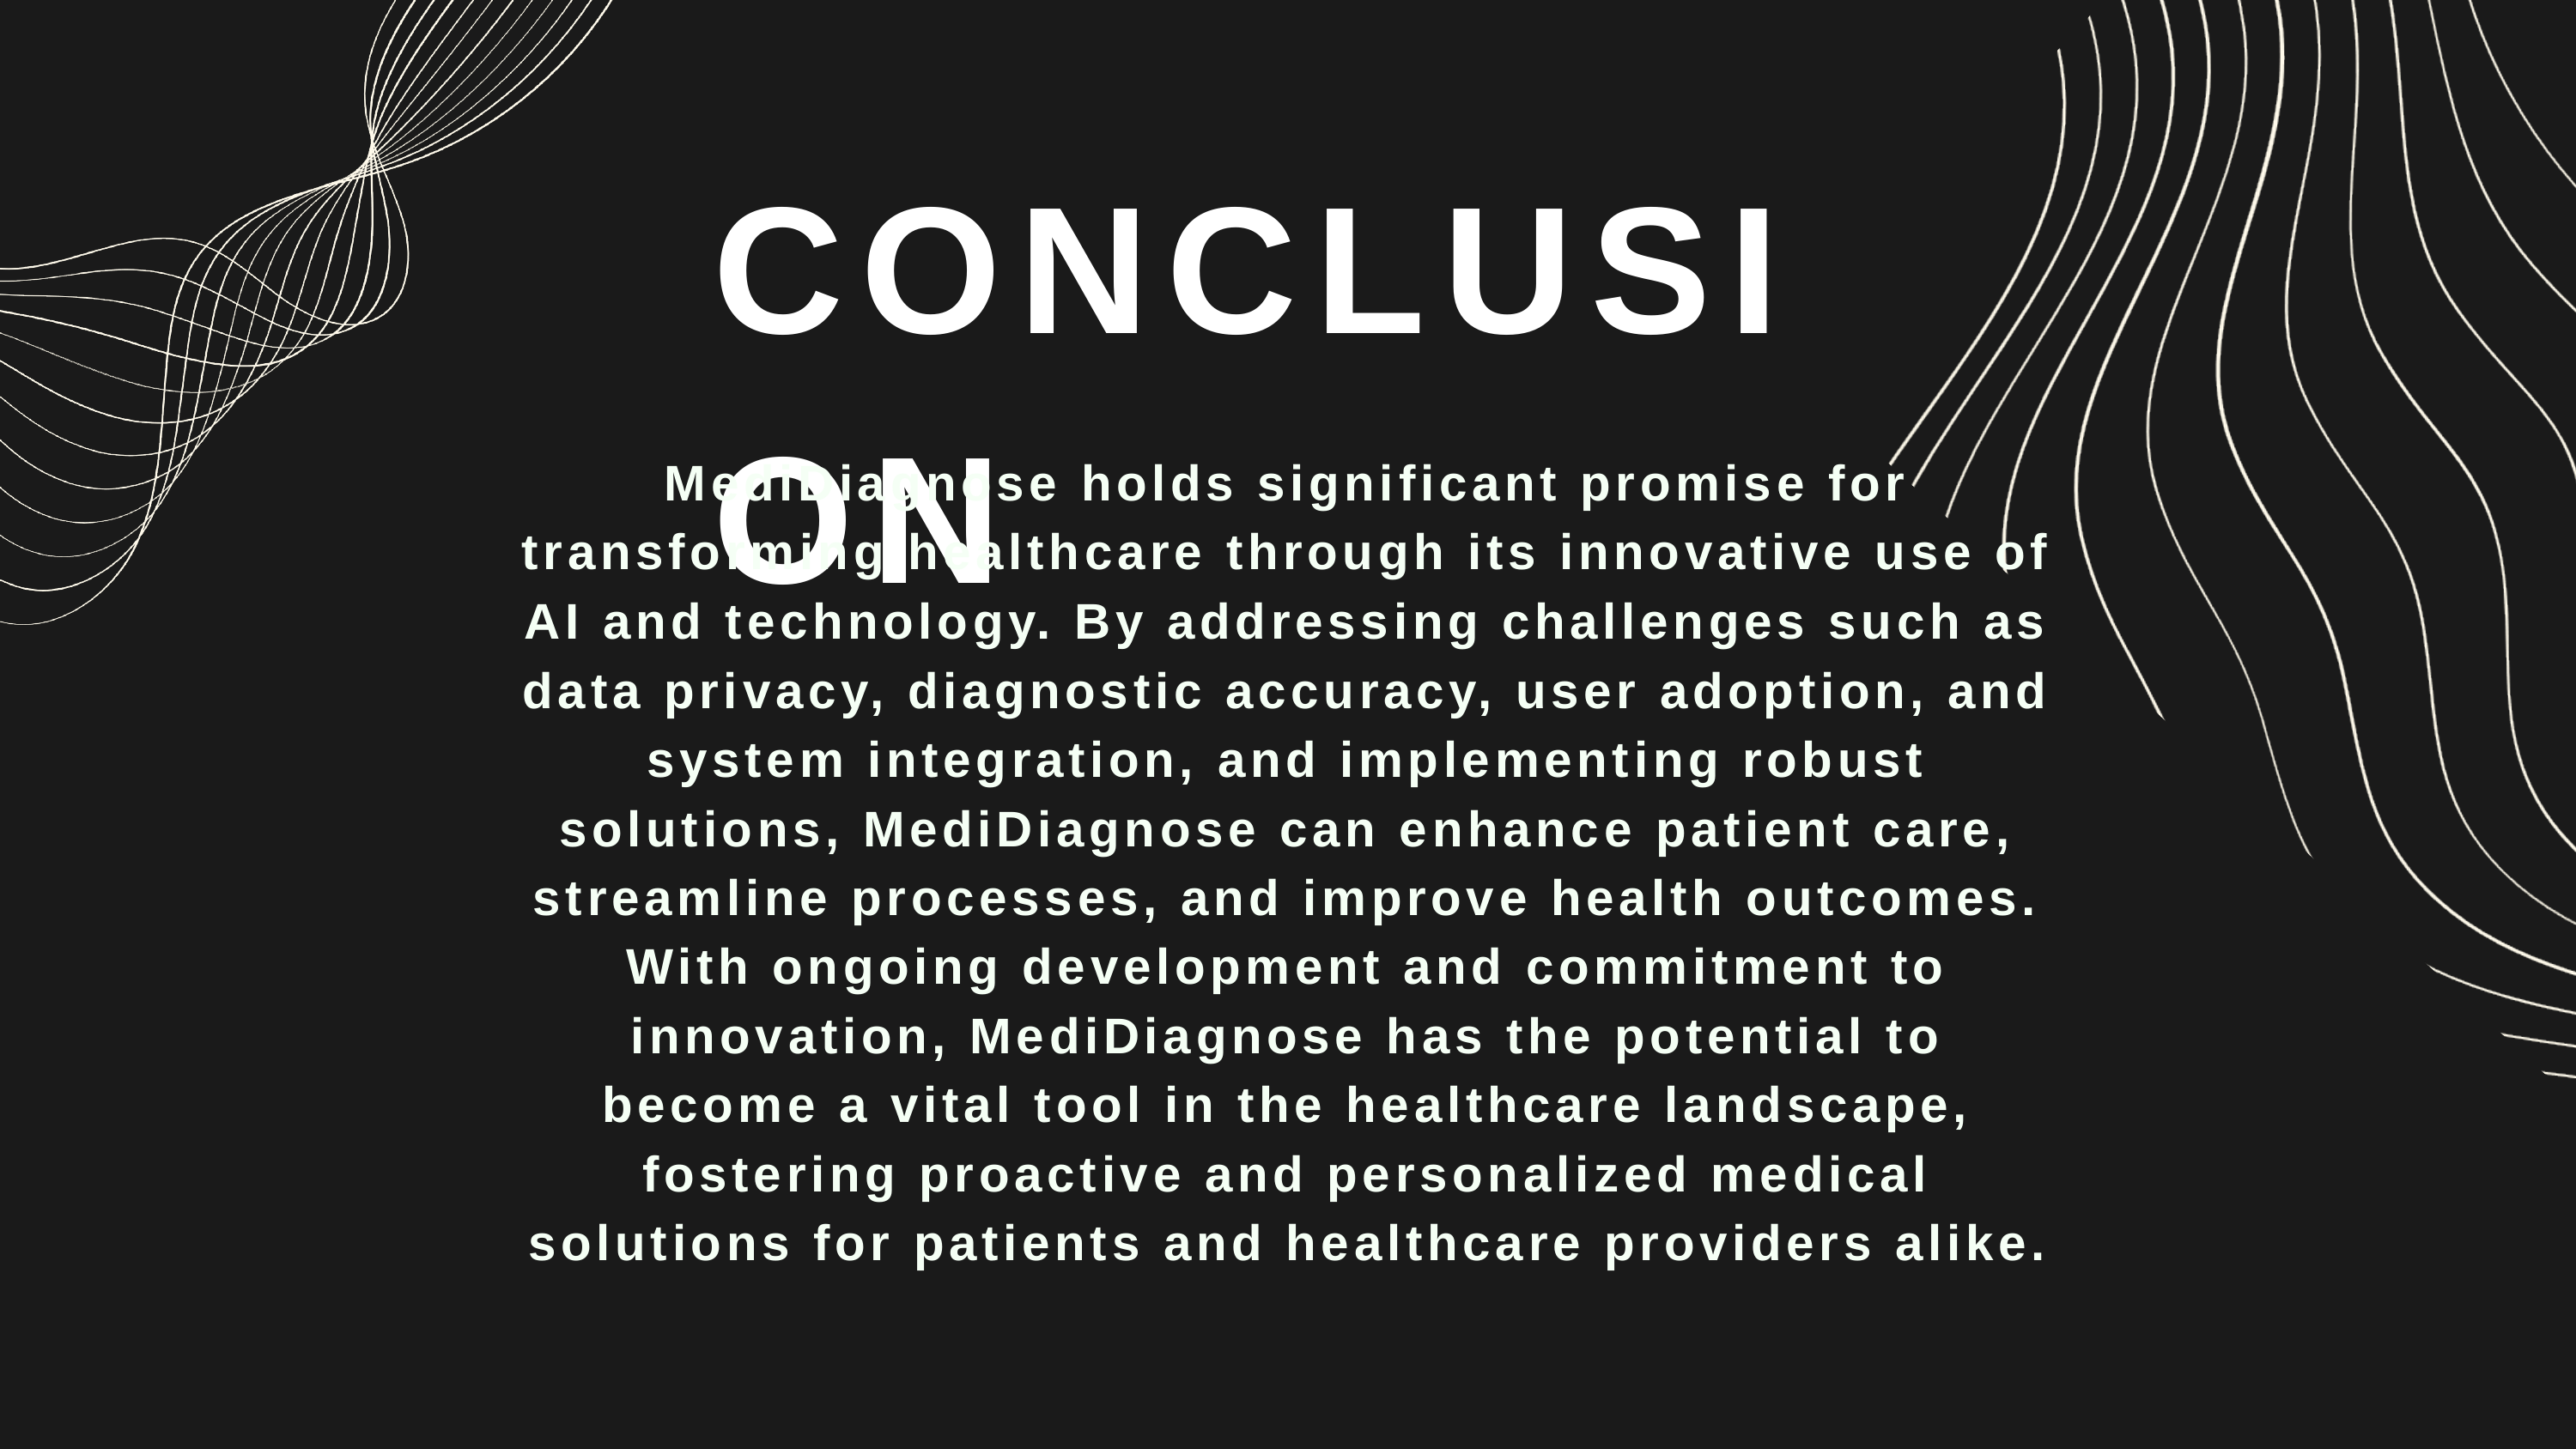

CONCLUSION
MediDiagnose holds significant promise for transforming healthcare through its innovative use of AI and technology. By addressing challenges such as data privacy, diagnostic accuracy, user adoption, and system integration, and implementing robust solutions, MediDiagnose can enhance patient care, streamline processes, and improve health outcomes. With ongoing development and commitment to innovation, MediDiagnose has the potential to become a vital tool in the healthcare landscape, fostering proactive and personalized medical solutions for patients and healthcare providers alike.